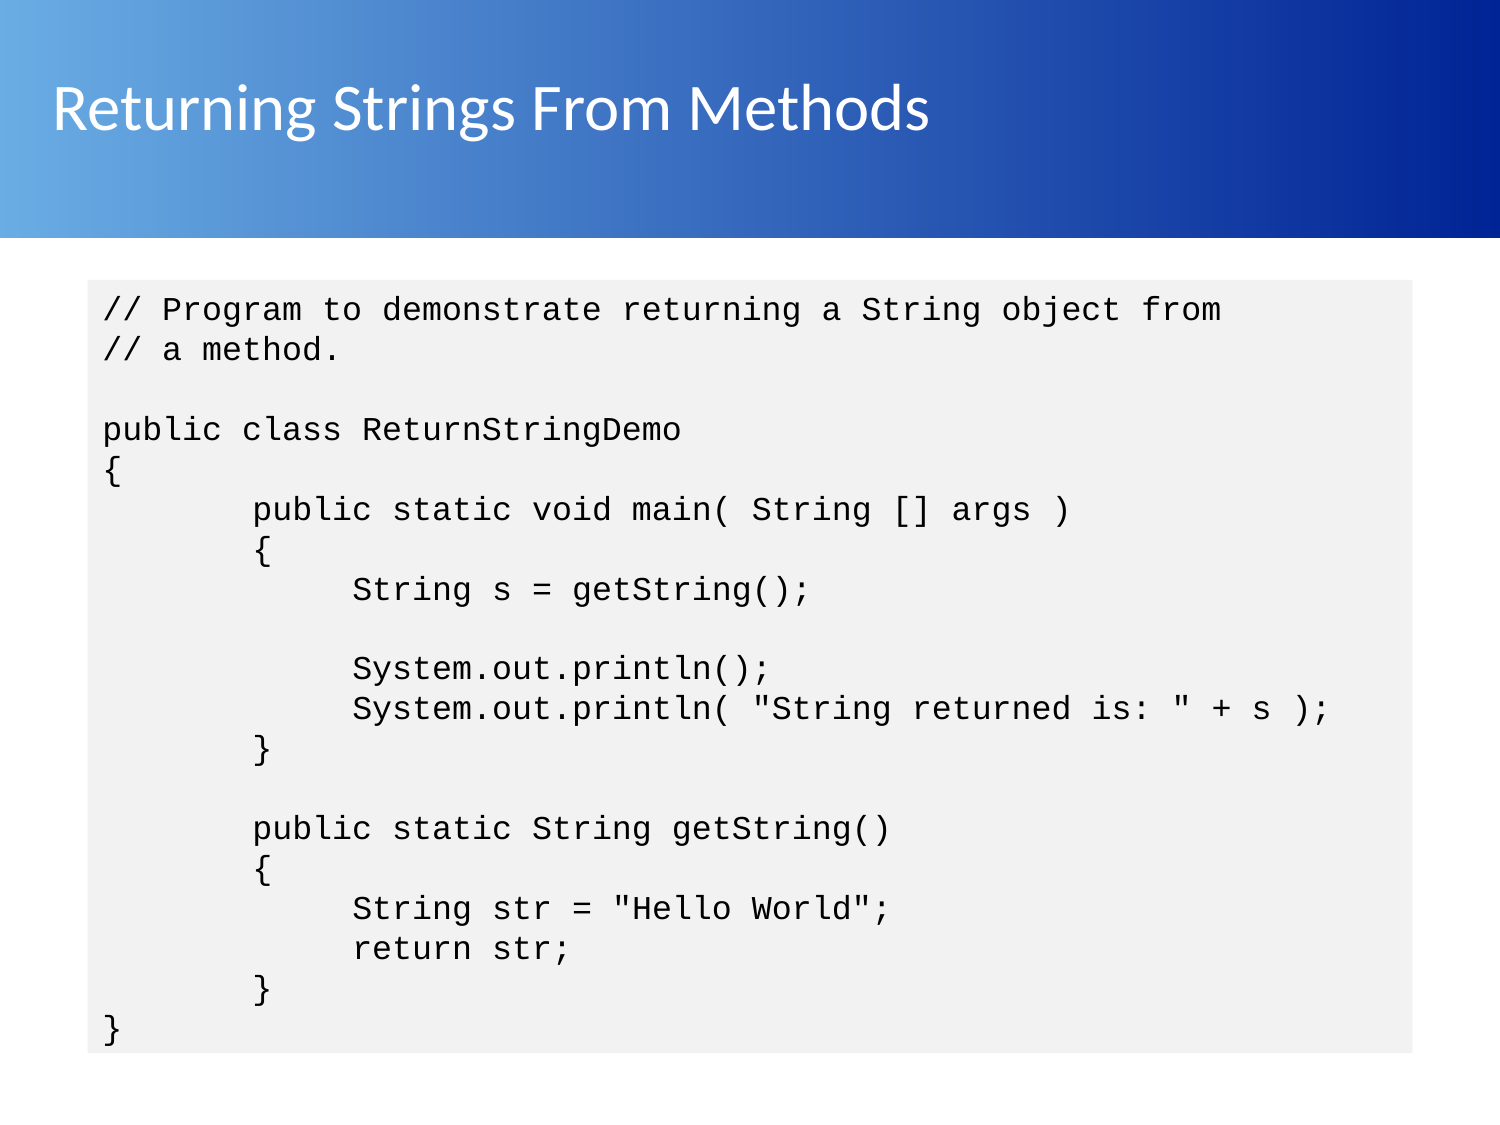

# Returning Strings From Methods

// Program to demonstrate returning a String object from
// a method.

public class ReturnStringDemo
{
	public static void main( String [] args )
	{
	     String s = getString();

	     System.out.println();
	     System.out.println( "String returned is: " + s );
	}

	public static String getString()
	{
	     String str = "Hello World";
	     return str;
	}
}